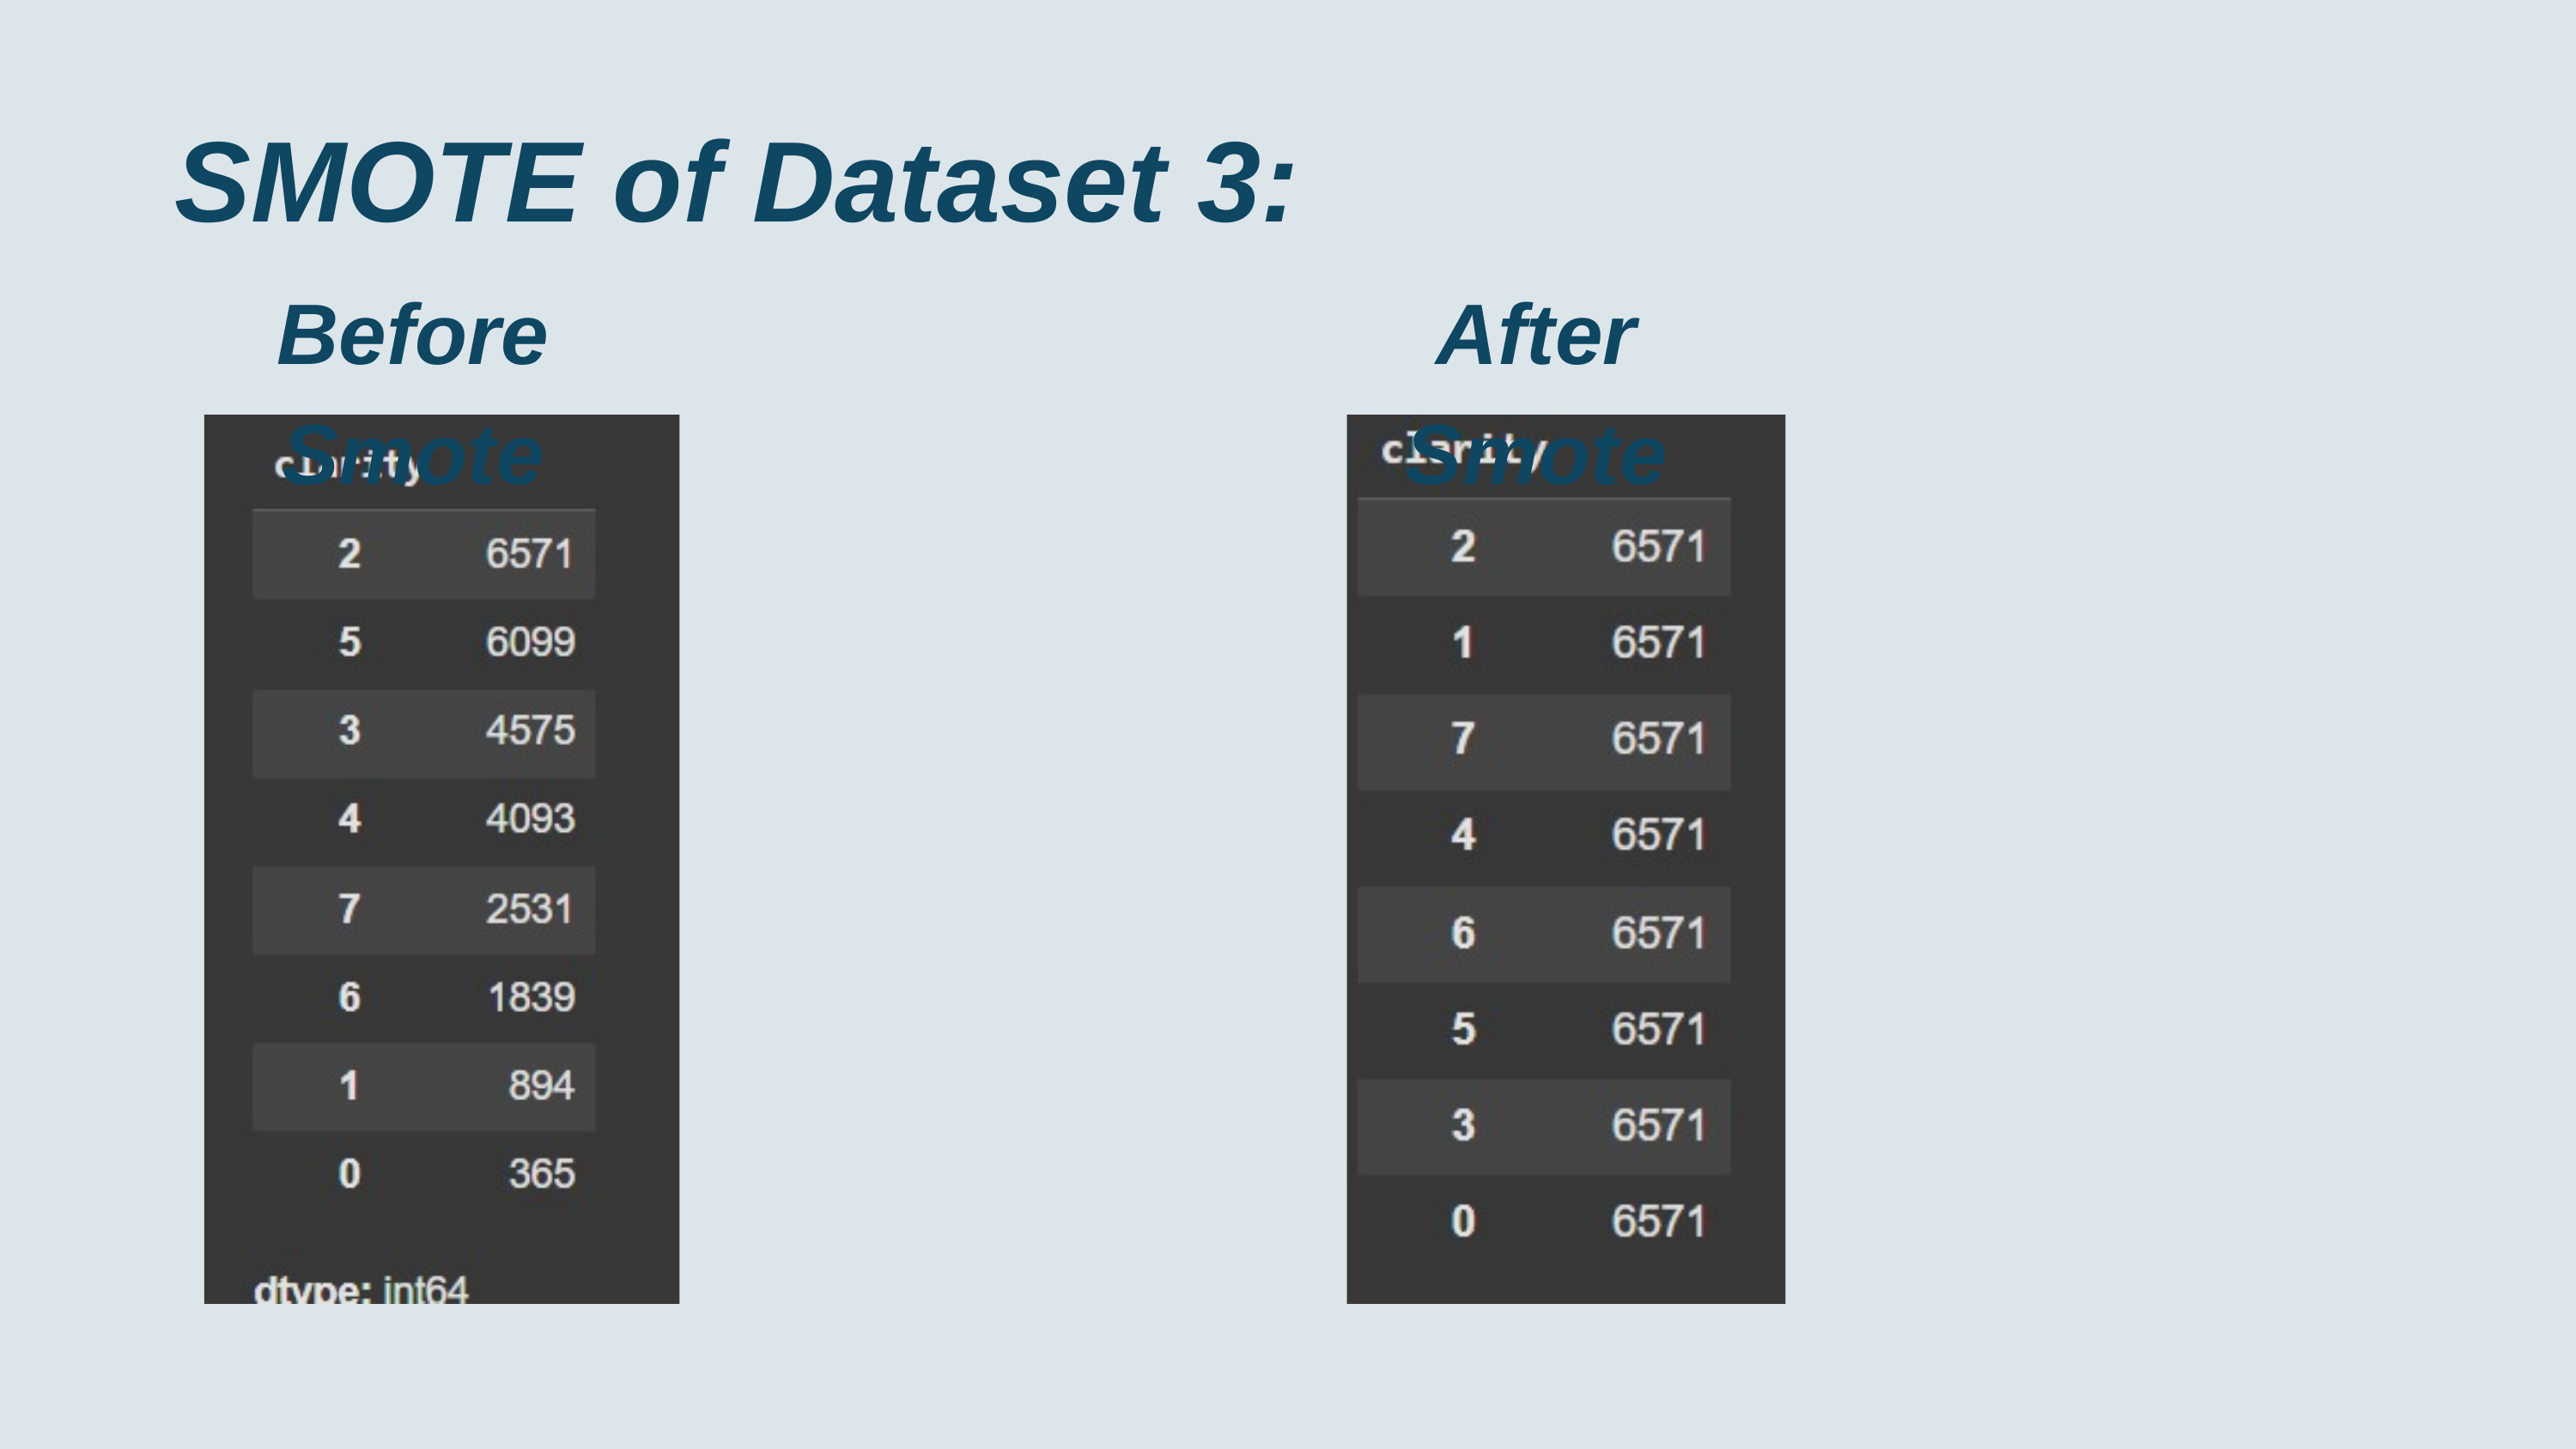

SMOTE of Dataset 3:
Before Smote
After Smote